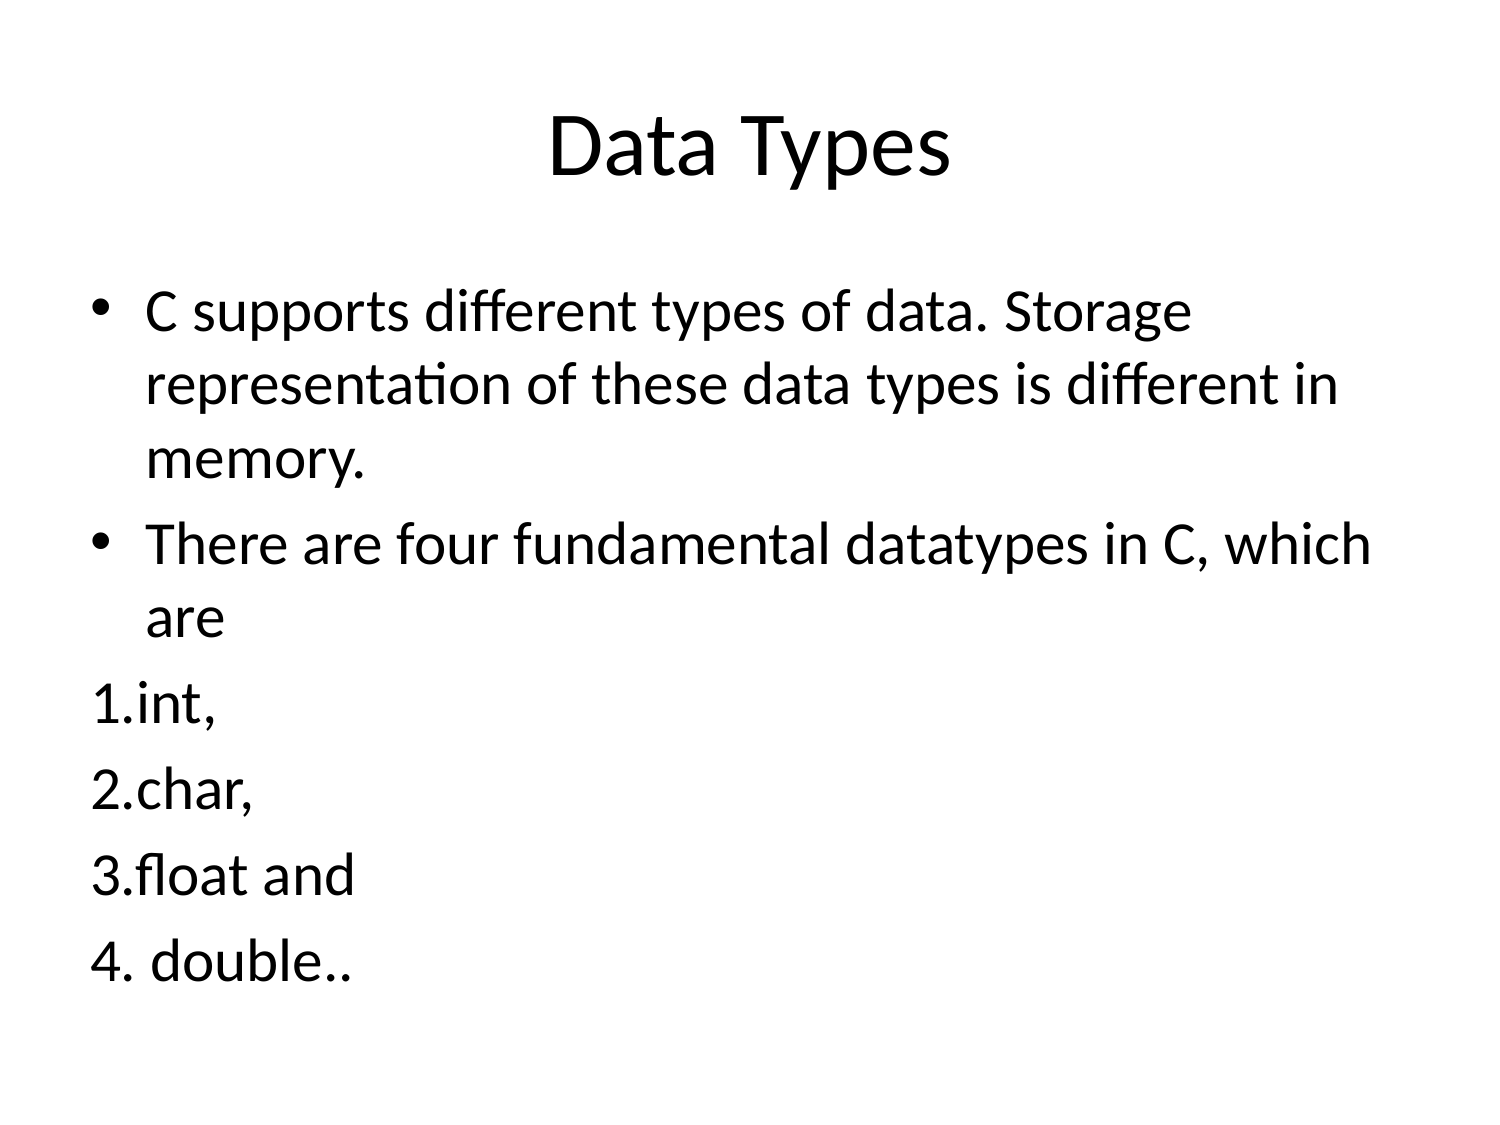

# Data Types
C supports different types of data. Storage representation of these data types is different in memory.
There are four fundamental datatypes in C, which are
1.int,
2.char,
3.float and
4. double..